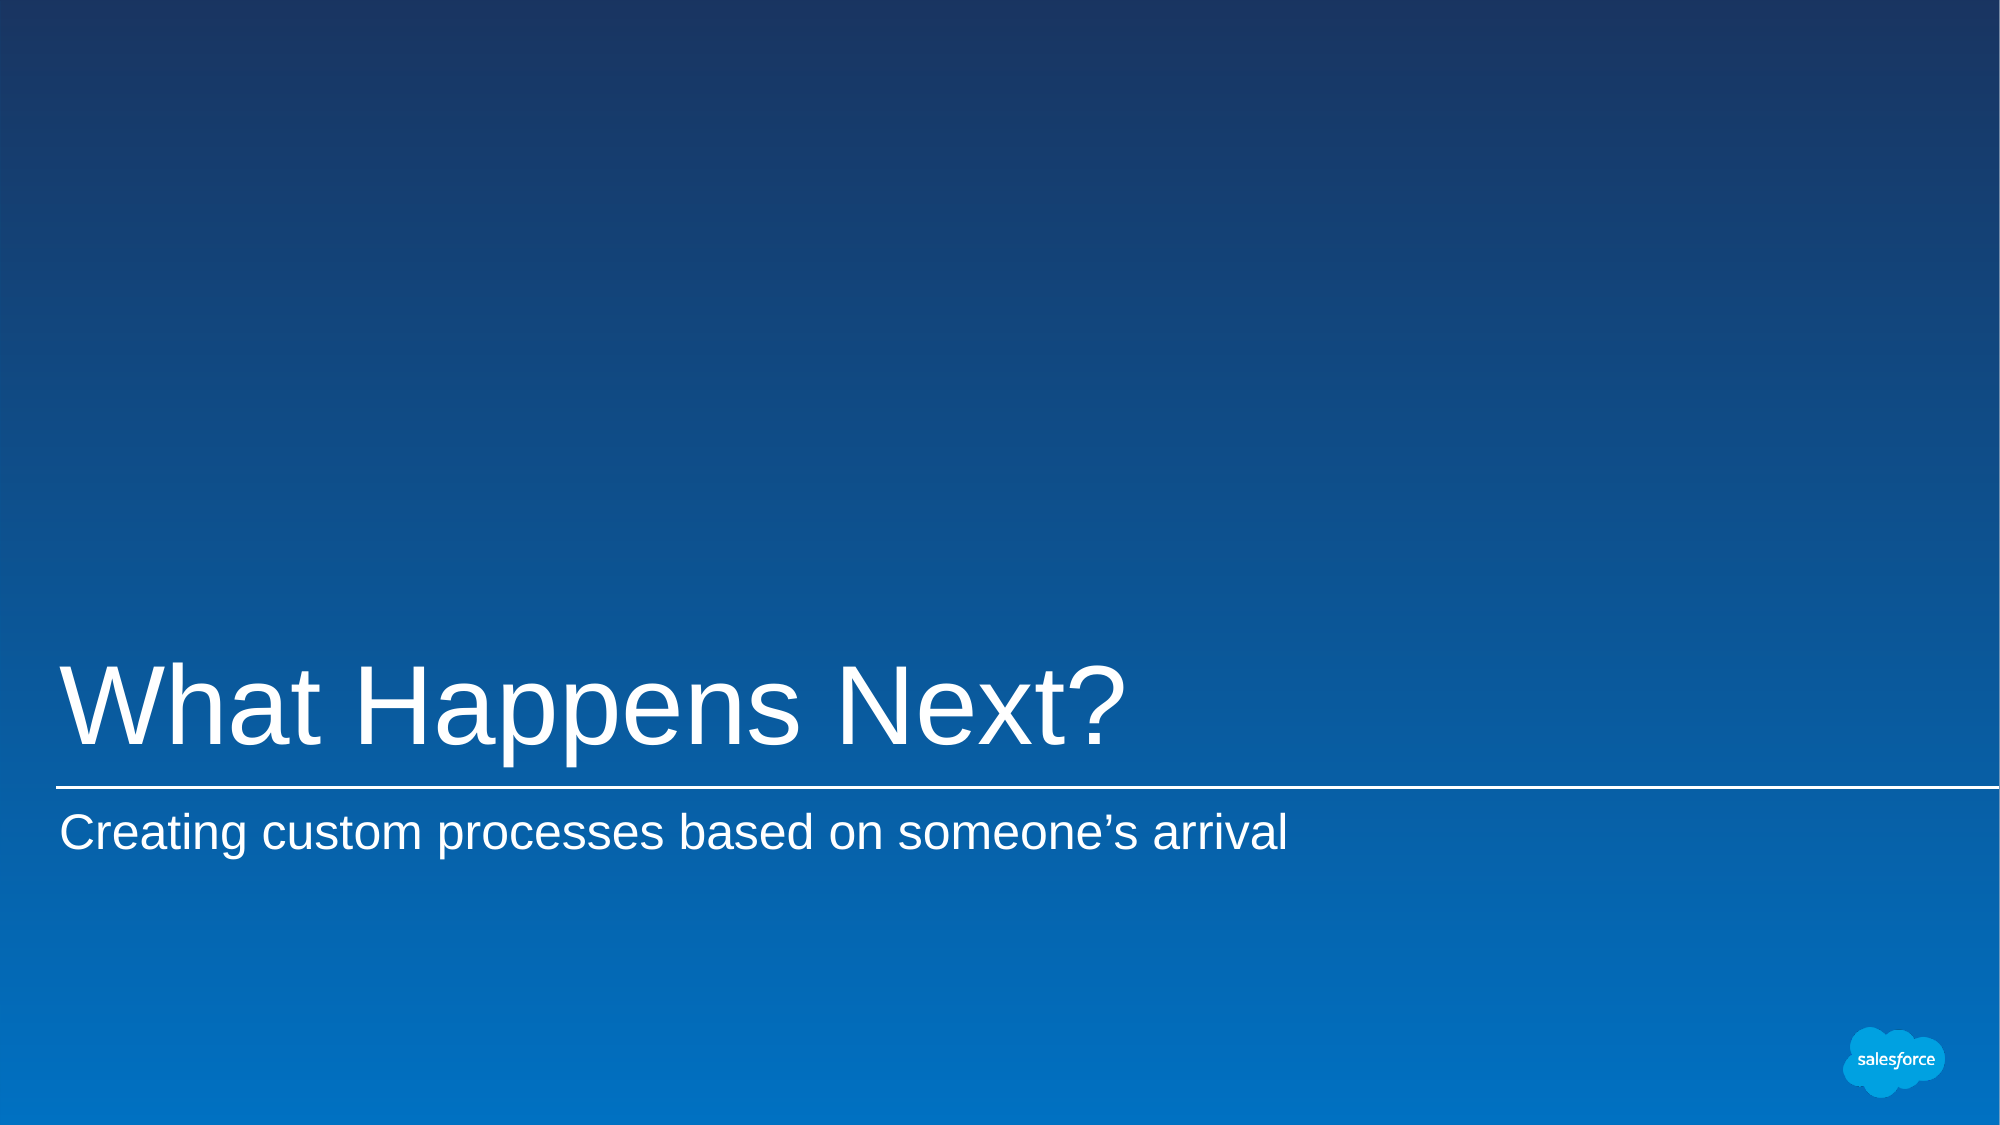

# What Happens Next?
Creating custom processes based on someone’s arrival